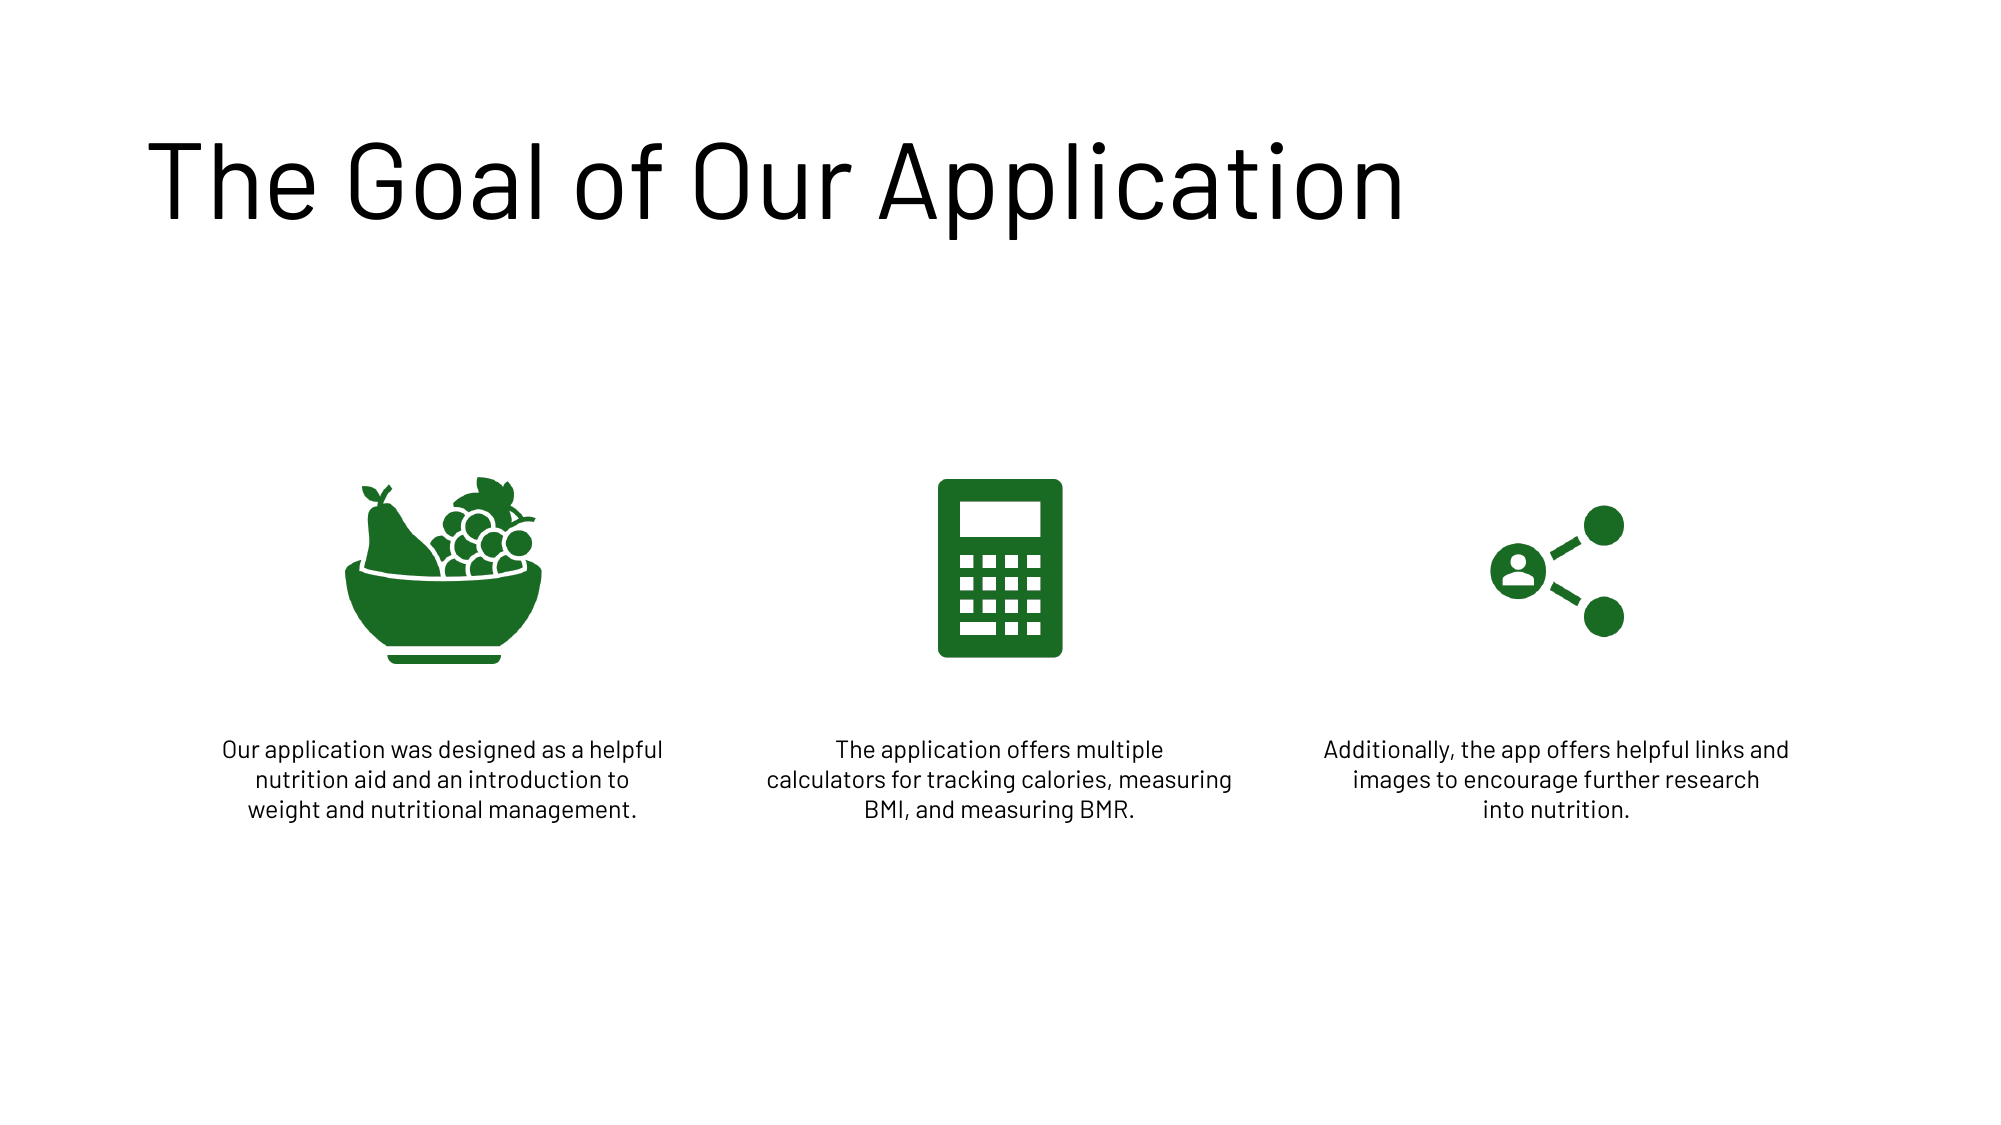

# The Goal of Our Application

Our application was designed as a helpful nutrition aid and an introduction to weight and nutritional management.
The application offers multiple calculators for tracking calories, measuring BMI, and measuring BMR.
Additionally, the app offers helpful links and images to encourage further research into nutrition.